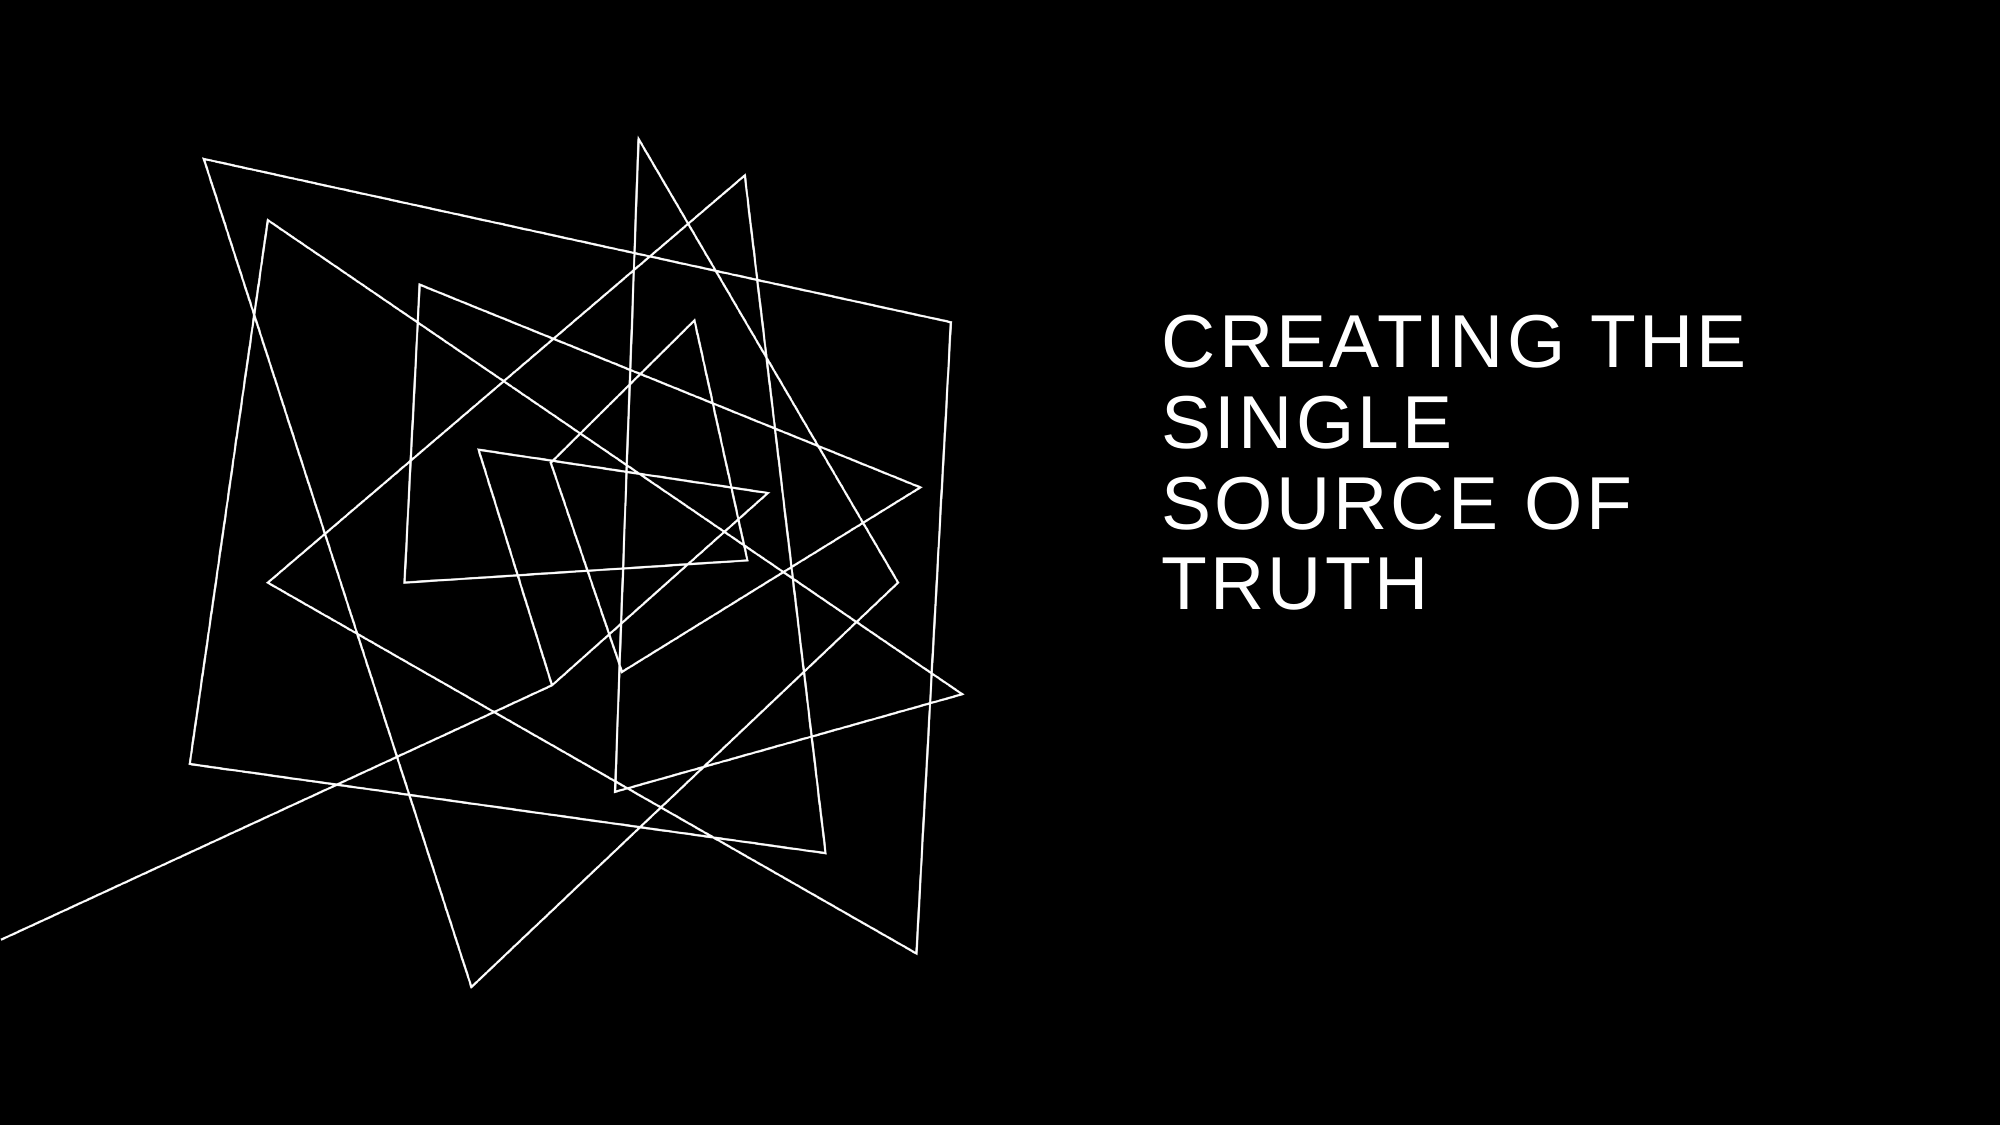

# Creating the single source of truth